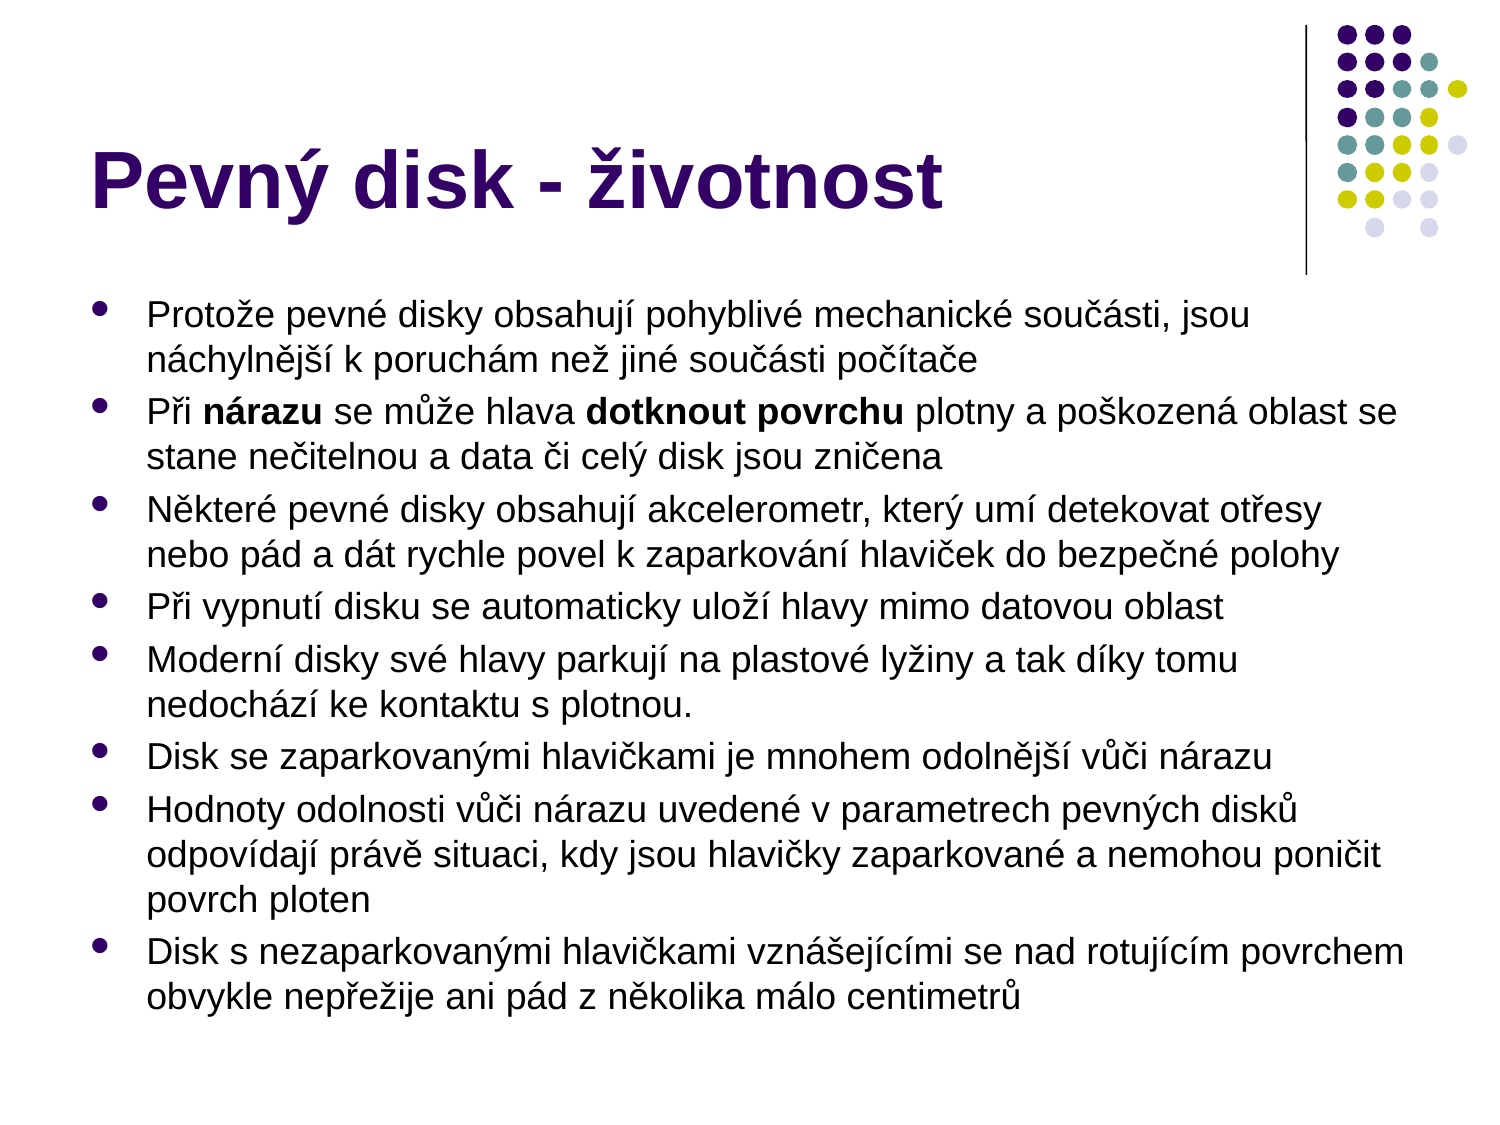

# Pevný disk - životnost
Protože pevné disky obsahují pohyblivé mechanické součásti, jsou náchylnější k poruchám než jiné součásti počítače
Při nárazu se může hlava dotknout povrchu plotny a poškozená oblast se stane nečitelnou a data či celý disk jsou zničena
Některé pevné disky obsahují akcelerometr, který umí detekovat otřesy nebo pád a dát rychle povel k zaparkování hlaviček do bezpečné polohy
Při vypnutí disku se automaticky uloží hlavy mimo datovou oblast
Moderní disky své hlavy parkují na plastové lyžiny a tak díky tomu nedochází ke kontaktu s plotnou.
Disk se zaparkovanými hlavičkami je mnohem odolnější vůči nárazu
Hodnoty odolnosti vůči nárazu uvedené v parametrech pevných disků odpovídají právě situaci, kdy jsou hlavičky zaparkované a nemohou poničit povrch ploten
Disk s nezaparkovanými hlavičkami vznášejícími se nad rotujícím povrchem obvykle nepřežije ani pád z několika málo centimetrů